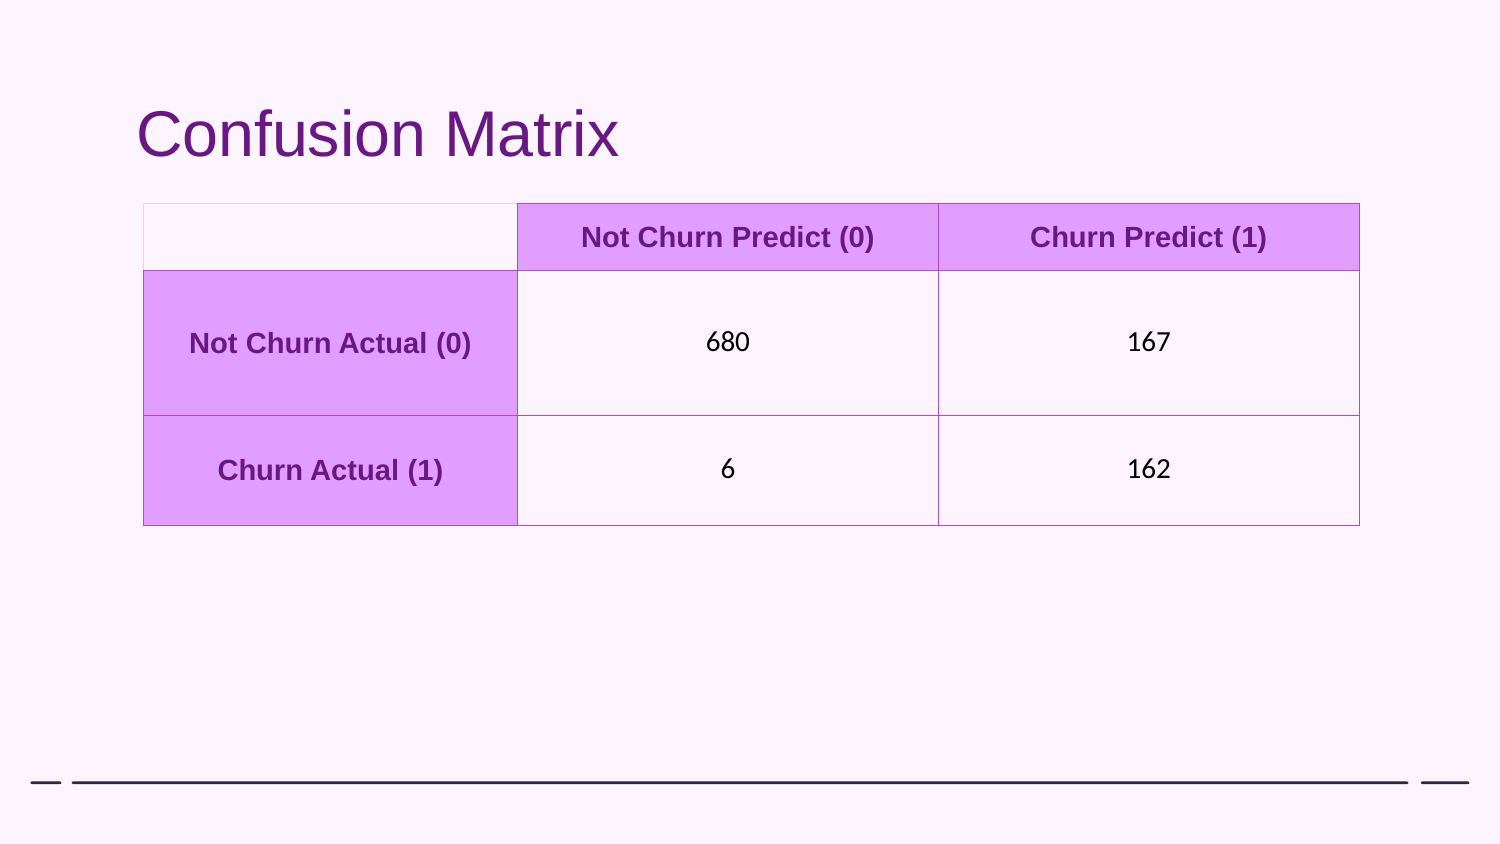

# Confusion Matrix
|  | Not Churn Predict (0) | Churn Predict (1) |
| --- | --- | --- |
| Not Churn Actual (0) | 680 | 167 |
| Churn Actual (1) | 6 | 162 |